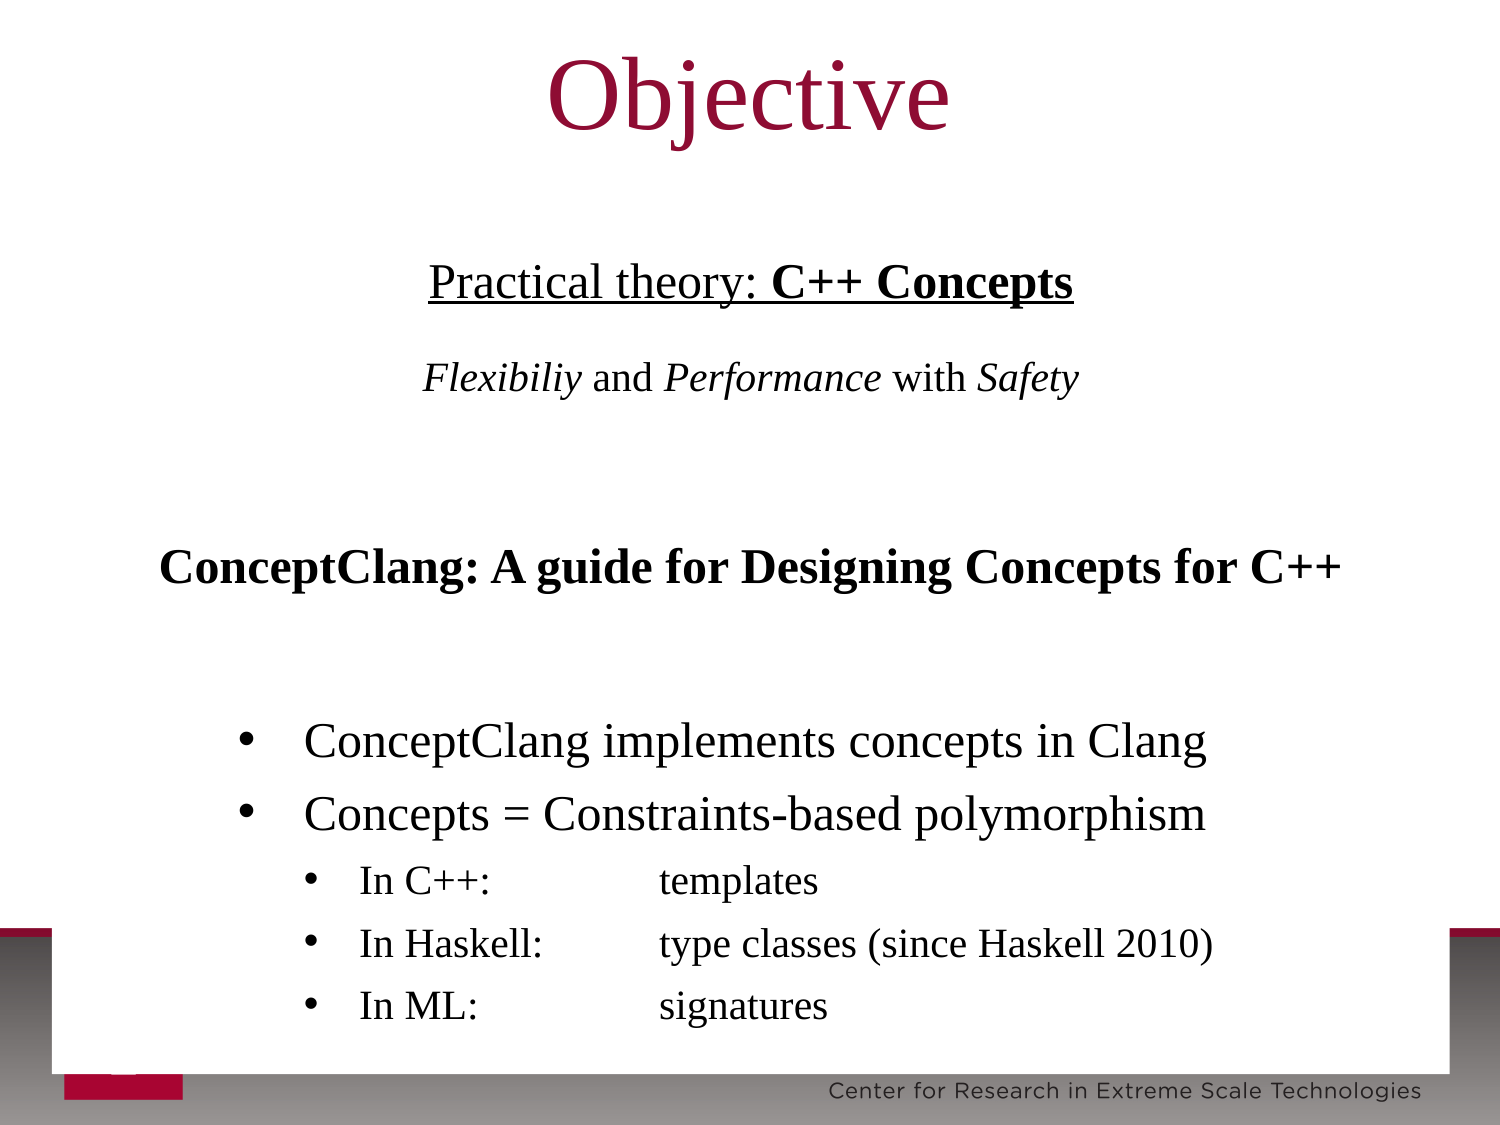

# Objective
Practical theory: C++ Concepts
Flexibiliy and Performance with Safety

ConceptClang: A guide for Designing Concepts for C++

ConceptClang implements concepts in Clang
Concepts = Constraints-based polymorphism
In C++: 		templates
In Haskell: 	type classes (since Haskell 2010)
In ML:		signatures